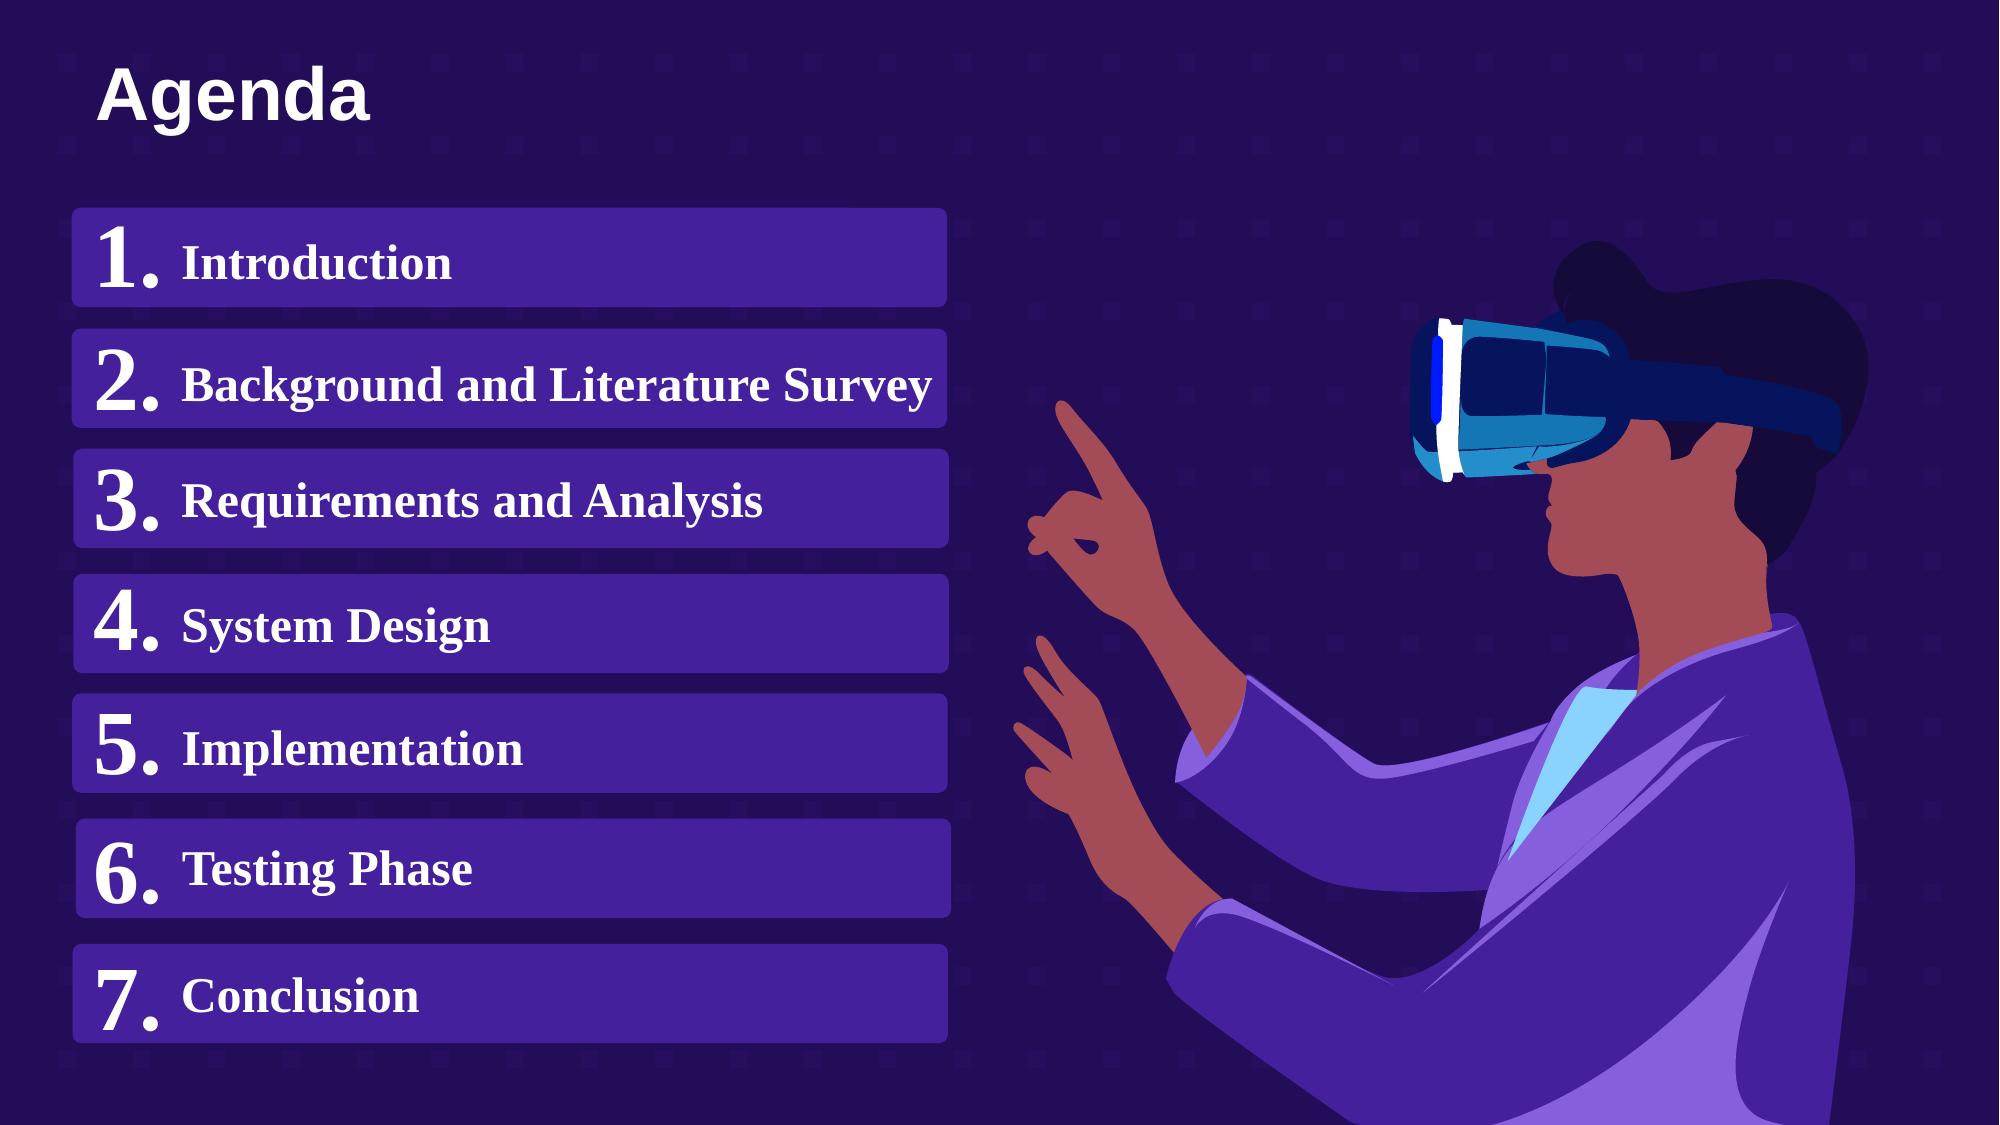

# Agenda
1.

Introduction

2.

Background and Literature Survey
3.

Requirements and Analysis
4.

System Design
5.

Implementation
6.

Testing Phase
7.

Conclusion